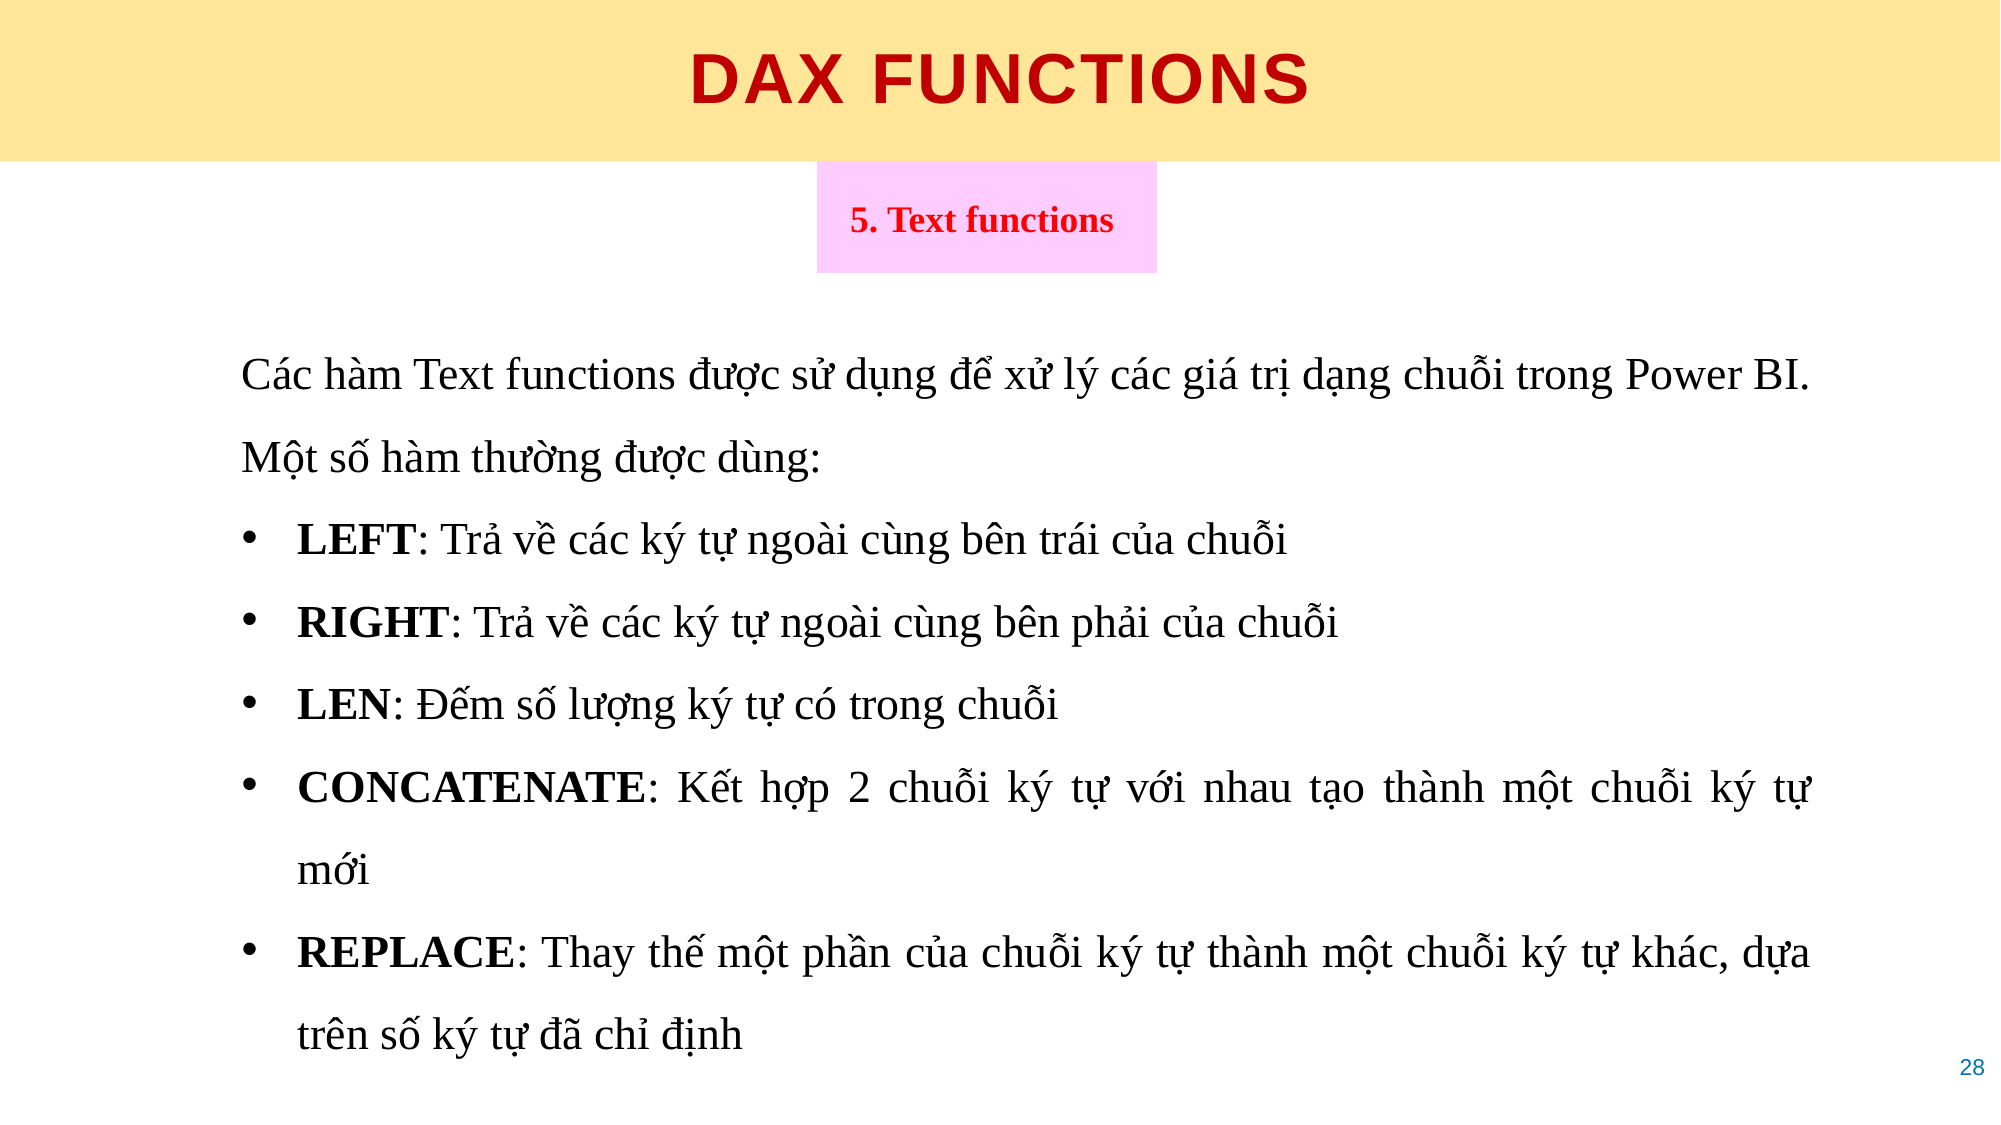

# DAX FUNCTIONS

5. Text functions
Các hàm Text functions được sử dụng để xử lý các giá trị dạng chuỗi trong Power BI. Một số hàm thường được dùng:
LEFT: Trả về các ký tự ngoài cùng bên trái của chuỗi
RIGHT: Trả về các ký tự ngoài cùng bên phải của chuỗi
LEN: Đếm số lượng ký tự có trong chuỗi
CONCATENATE: Kết hợp 2 chuỗi ký tự với nhau tạo thành một chuỗi ký tự mới
REPLACE: Thay thế một phần của chuỗi ký tự thành một chuỗi ký tự khác, dựa trên số ký tự đã chỉ định
28